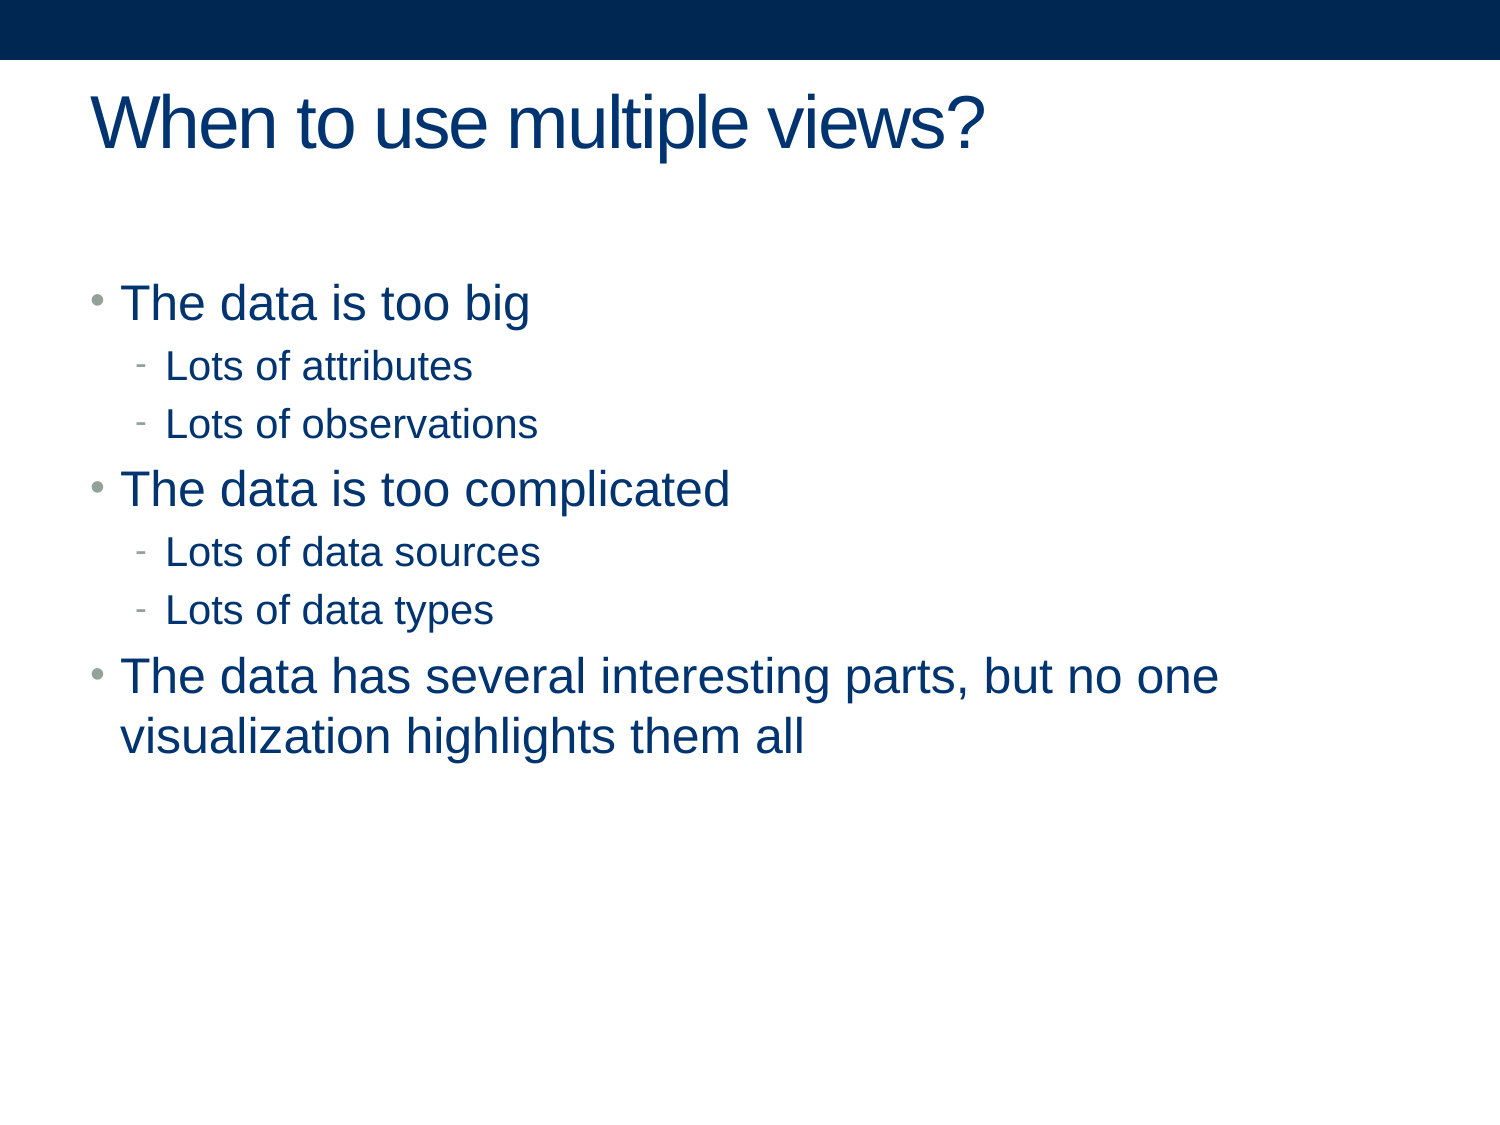

# When to use multiple views?
The data is too big
Lots of attributes
Lots of observations
The data is too complicated
Lots of data sources
Lots of data types
The data has several interesting parts, but no one visualization highlights them all